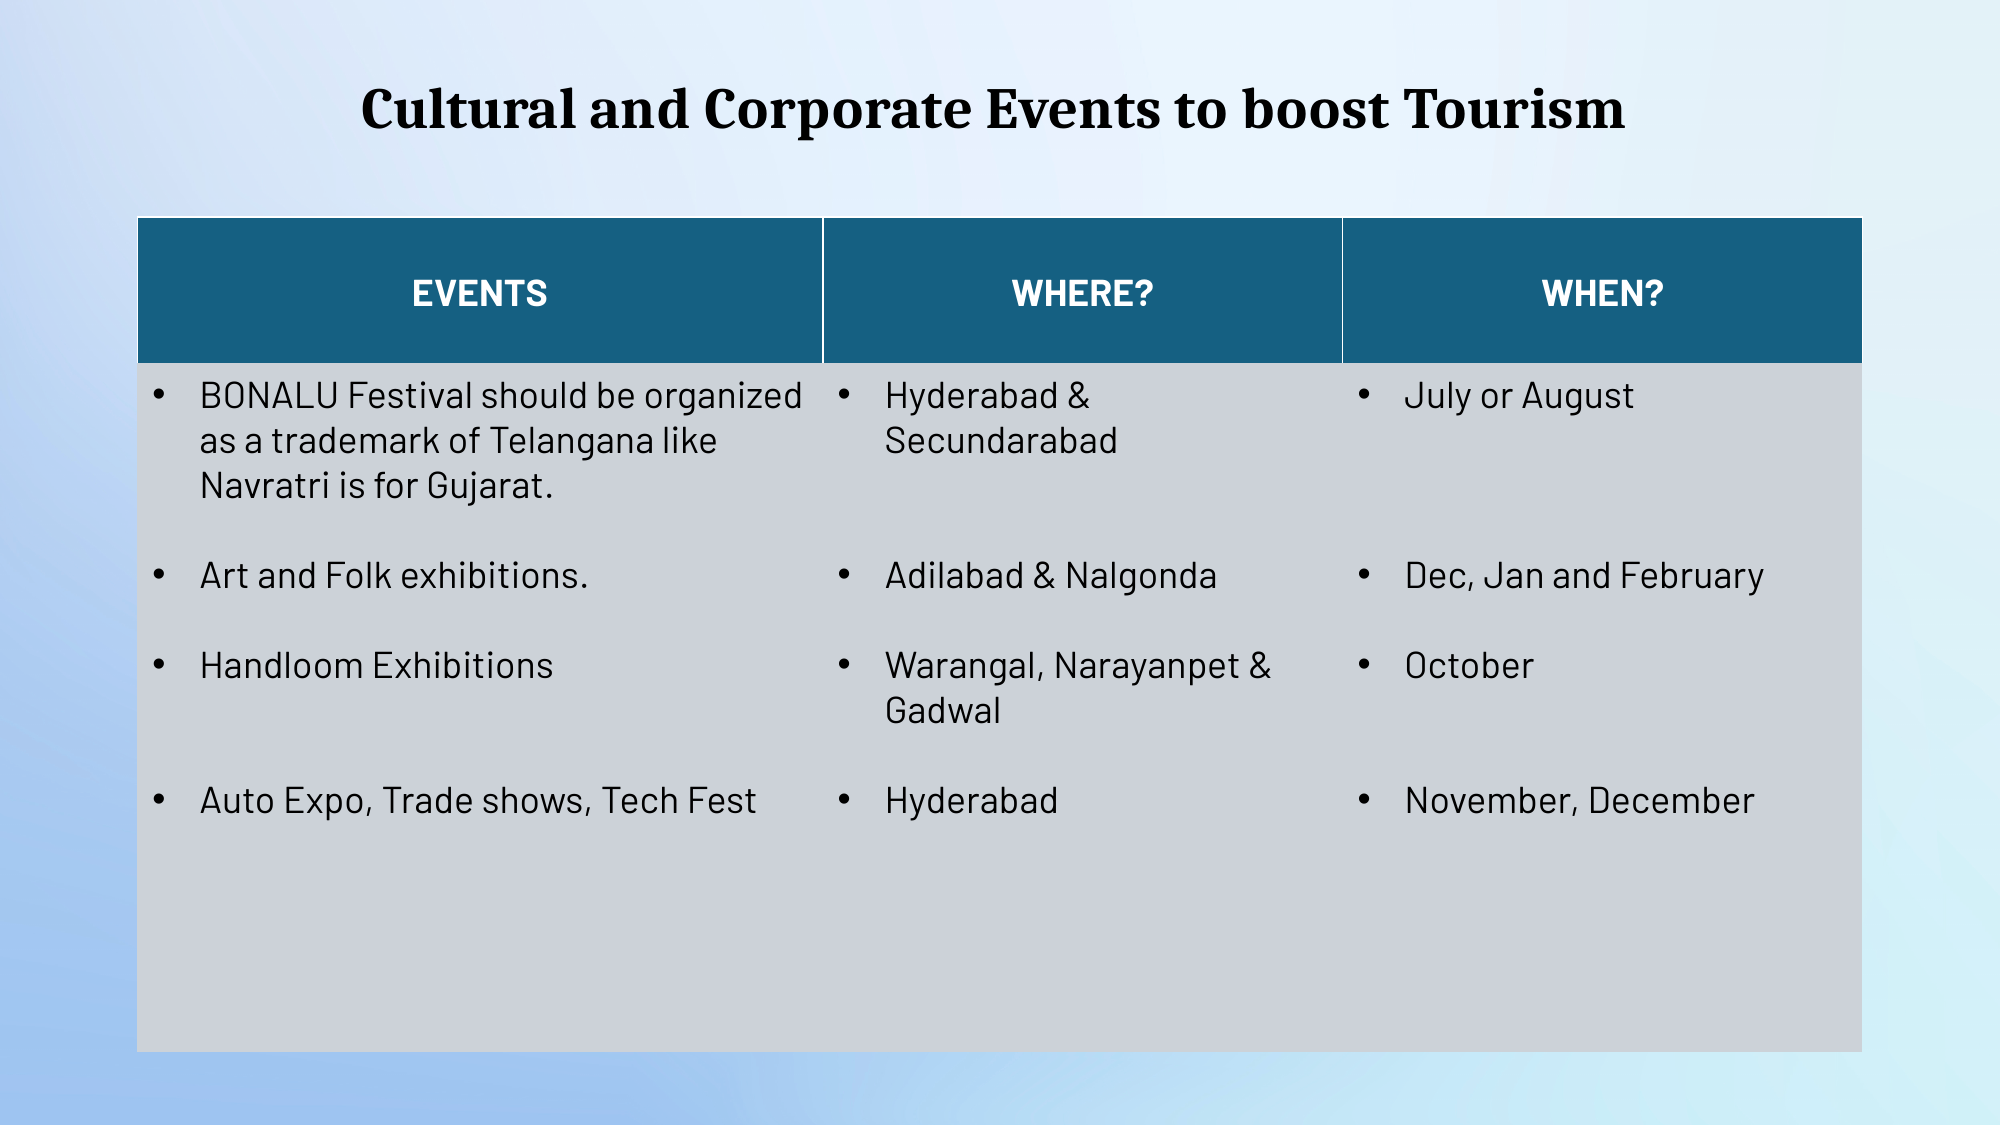

# Cultural and Corporate Events to boost Tourism
| EVENTS | WHERE? | WHEN? |
| --- | --- | --- |
| BONALU Festival should be organized as a trademark of Telangana like Navratri is for Gujarat. Art and Folk exhibitions. Handloom Exhibitions Auto Expo, Trade shows, Tech Fest | Hyderabad & Secundarabad Adilabad & Nalgonda Warangal, Narayanpet & Gadwal Hyderabad | July or August Dec, Jan and February October November, December |